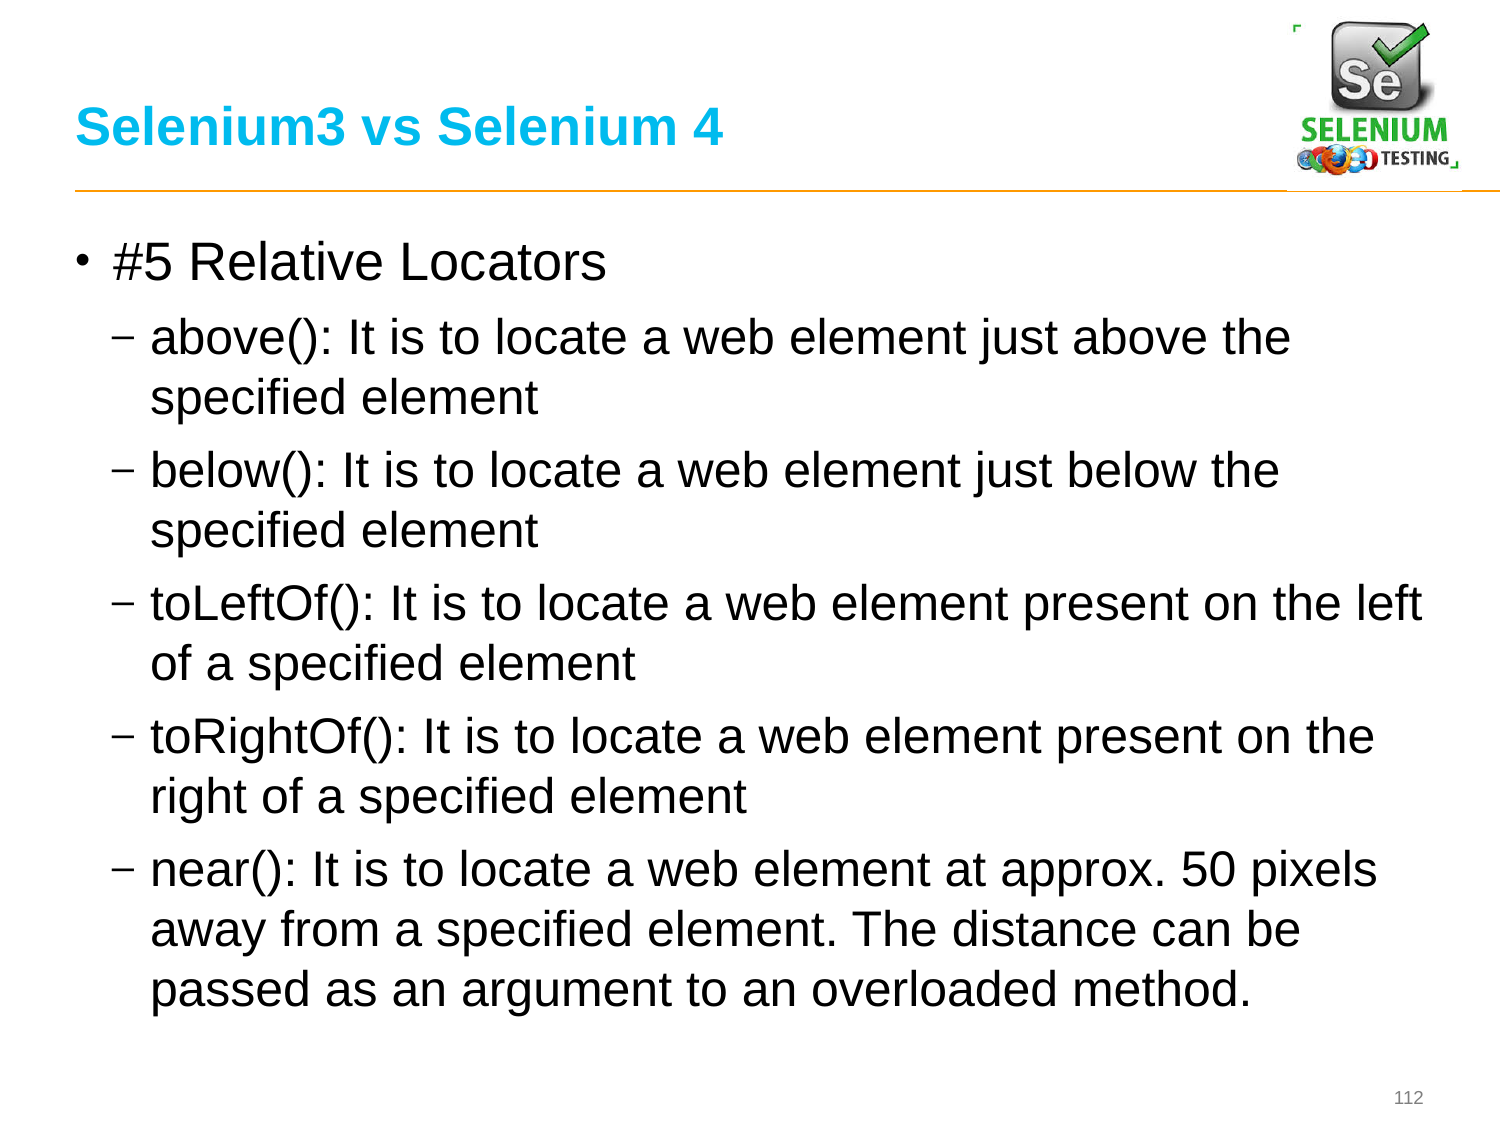

# Selenium3 vs Selenium 4
#5 Relative Locators
above(): It is to locate a web element just above the specified element
below(): It is to locate a web element just below the specified element
toLeftOf(): It is to locate a web element present on the left of a specified element
toRightOf(): It is to locate a web element present on the right of a specified element
near(): It is to locate a web element at approx. 50 pixels away from a specified element. The distance can be passed as an argument to an overloaded method.